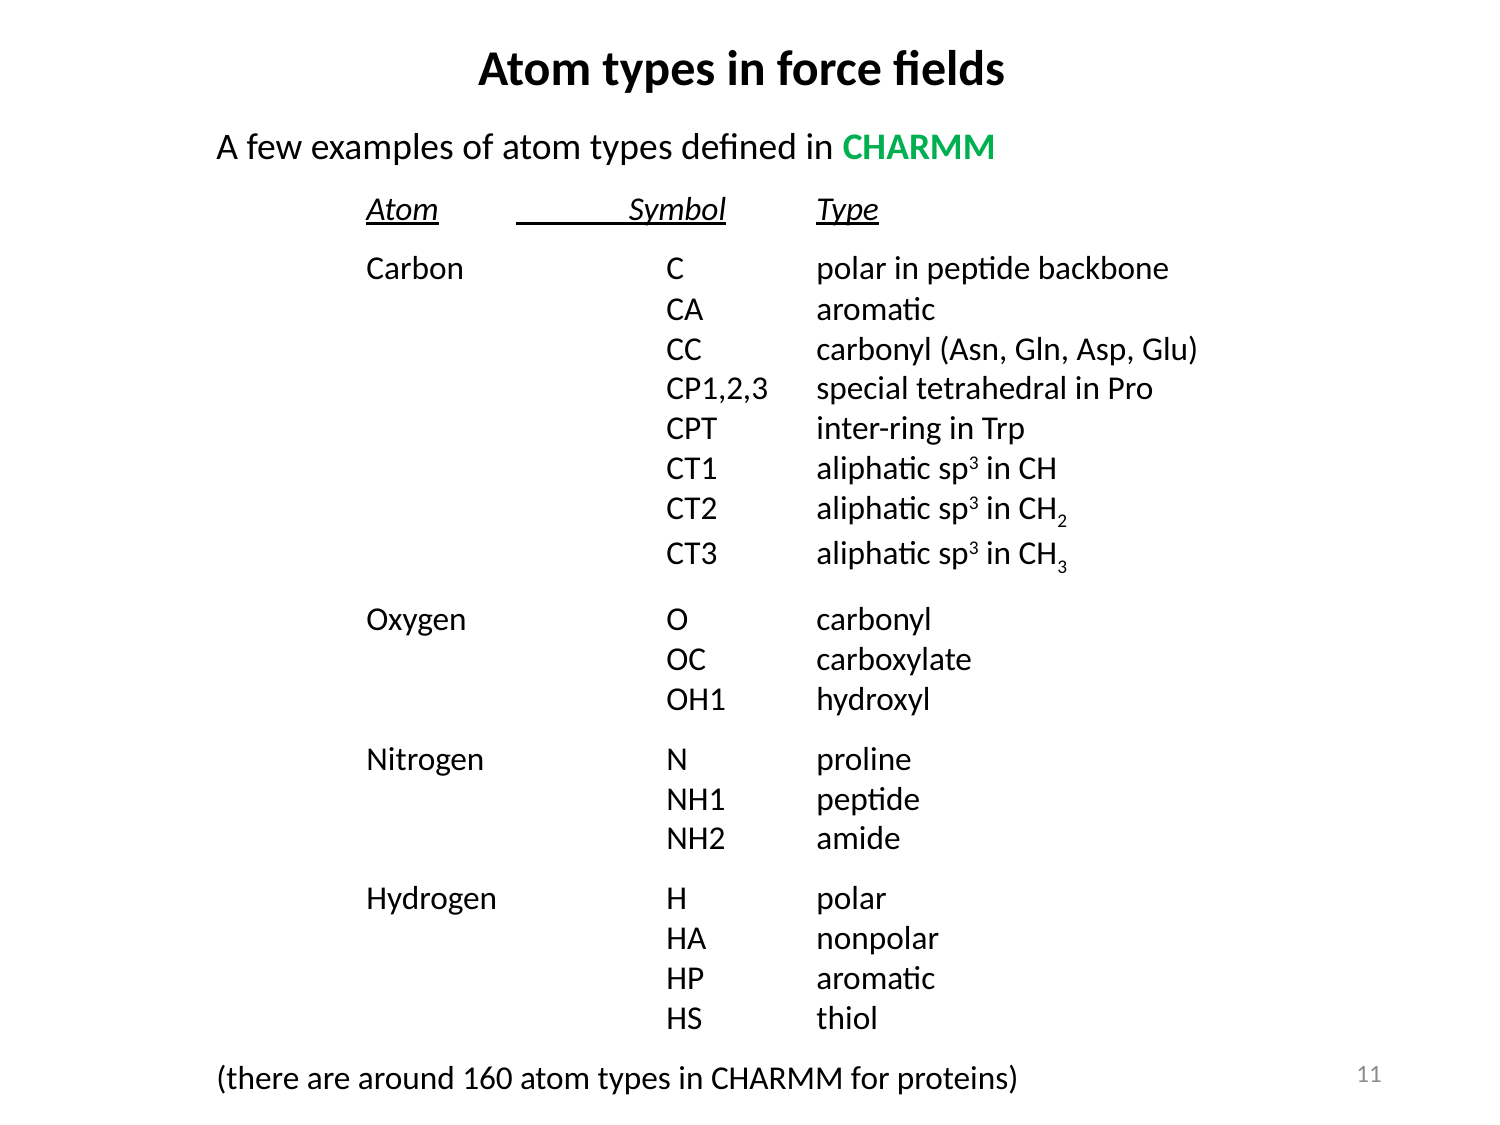

Atom types in force fields
A few examples of atom types defined in CHARMM

	Atom	               Symbol	Type

	Carbon		C	polar in peptide backbone
			CA	aromatic
			CC	carbonyl (Asn, Gln, Asp, Glu)
			CP1,2,3	special tetrahedral in Pro
			CPT	inter-ring in Trp
			CT1	aliphatic sp3 in CH
			CT2	aliphatic sp3 in CH2
			CT3	aliphatic sp3 in CH3

	Oxygen		O	carbonyl
			OC	carboxylate
			OH1	hydroxyl

	Nitrogen		N	proline
			NH1	peptide
			NH2	amide

	Hydrogen		H	polar
			HA	nonpolar
			HP	aromatic
			HS	thiol

(there are around 160 atom types in CHARMM for proteins)
11